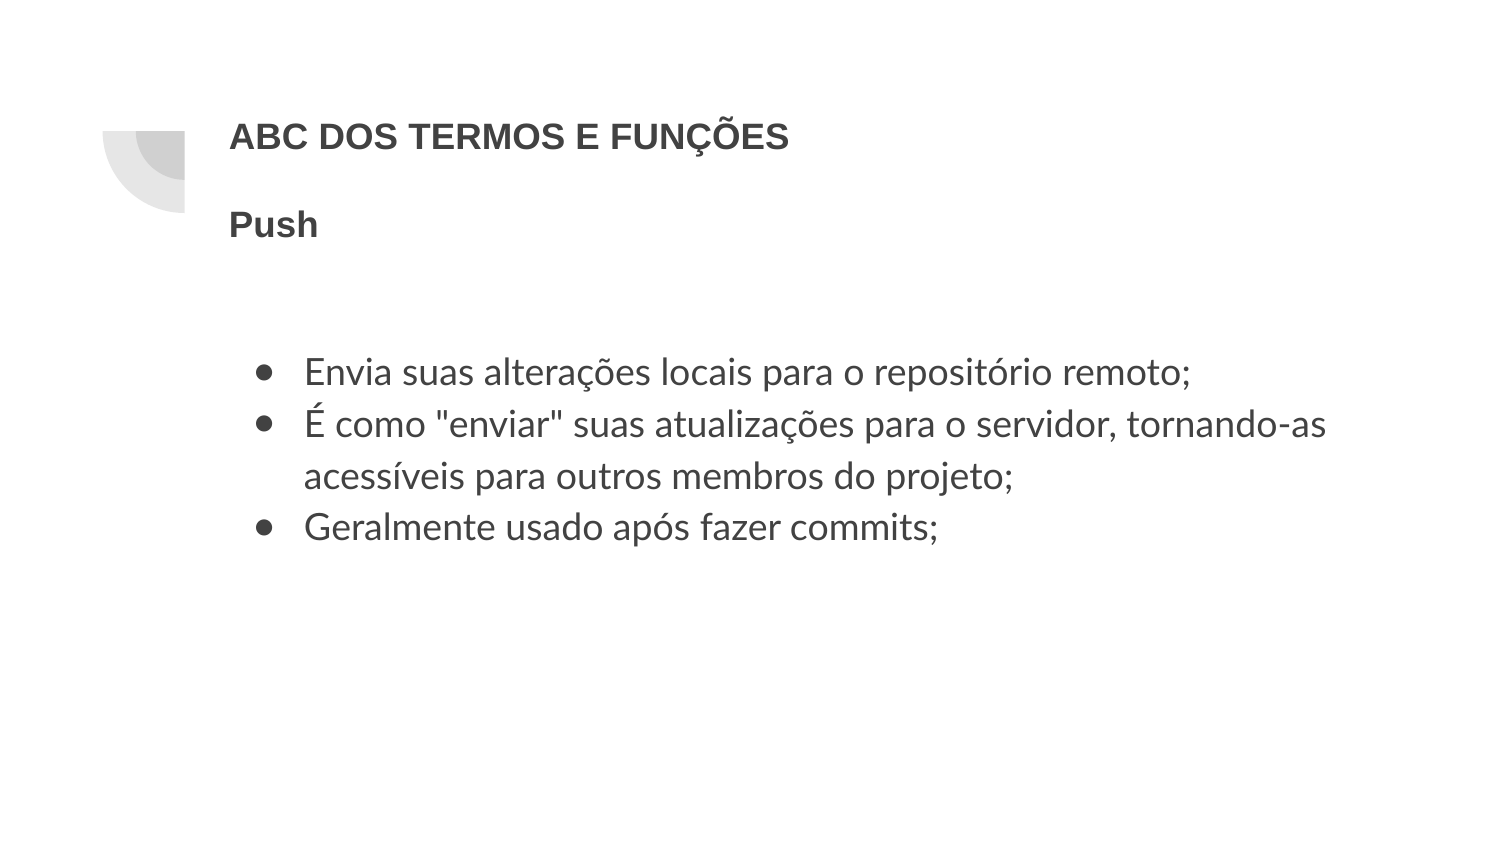

# ABC DOS TERMOS E FUNÇÕES Push
Envia suas alterações locais para o repositório remoto;
É como "enviar" suas atualizações para o servidor, tornando-as acessíveis para outros membros do projeto;
Geralmente usado após fazer commits;